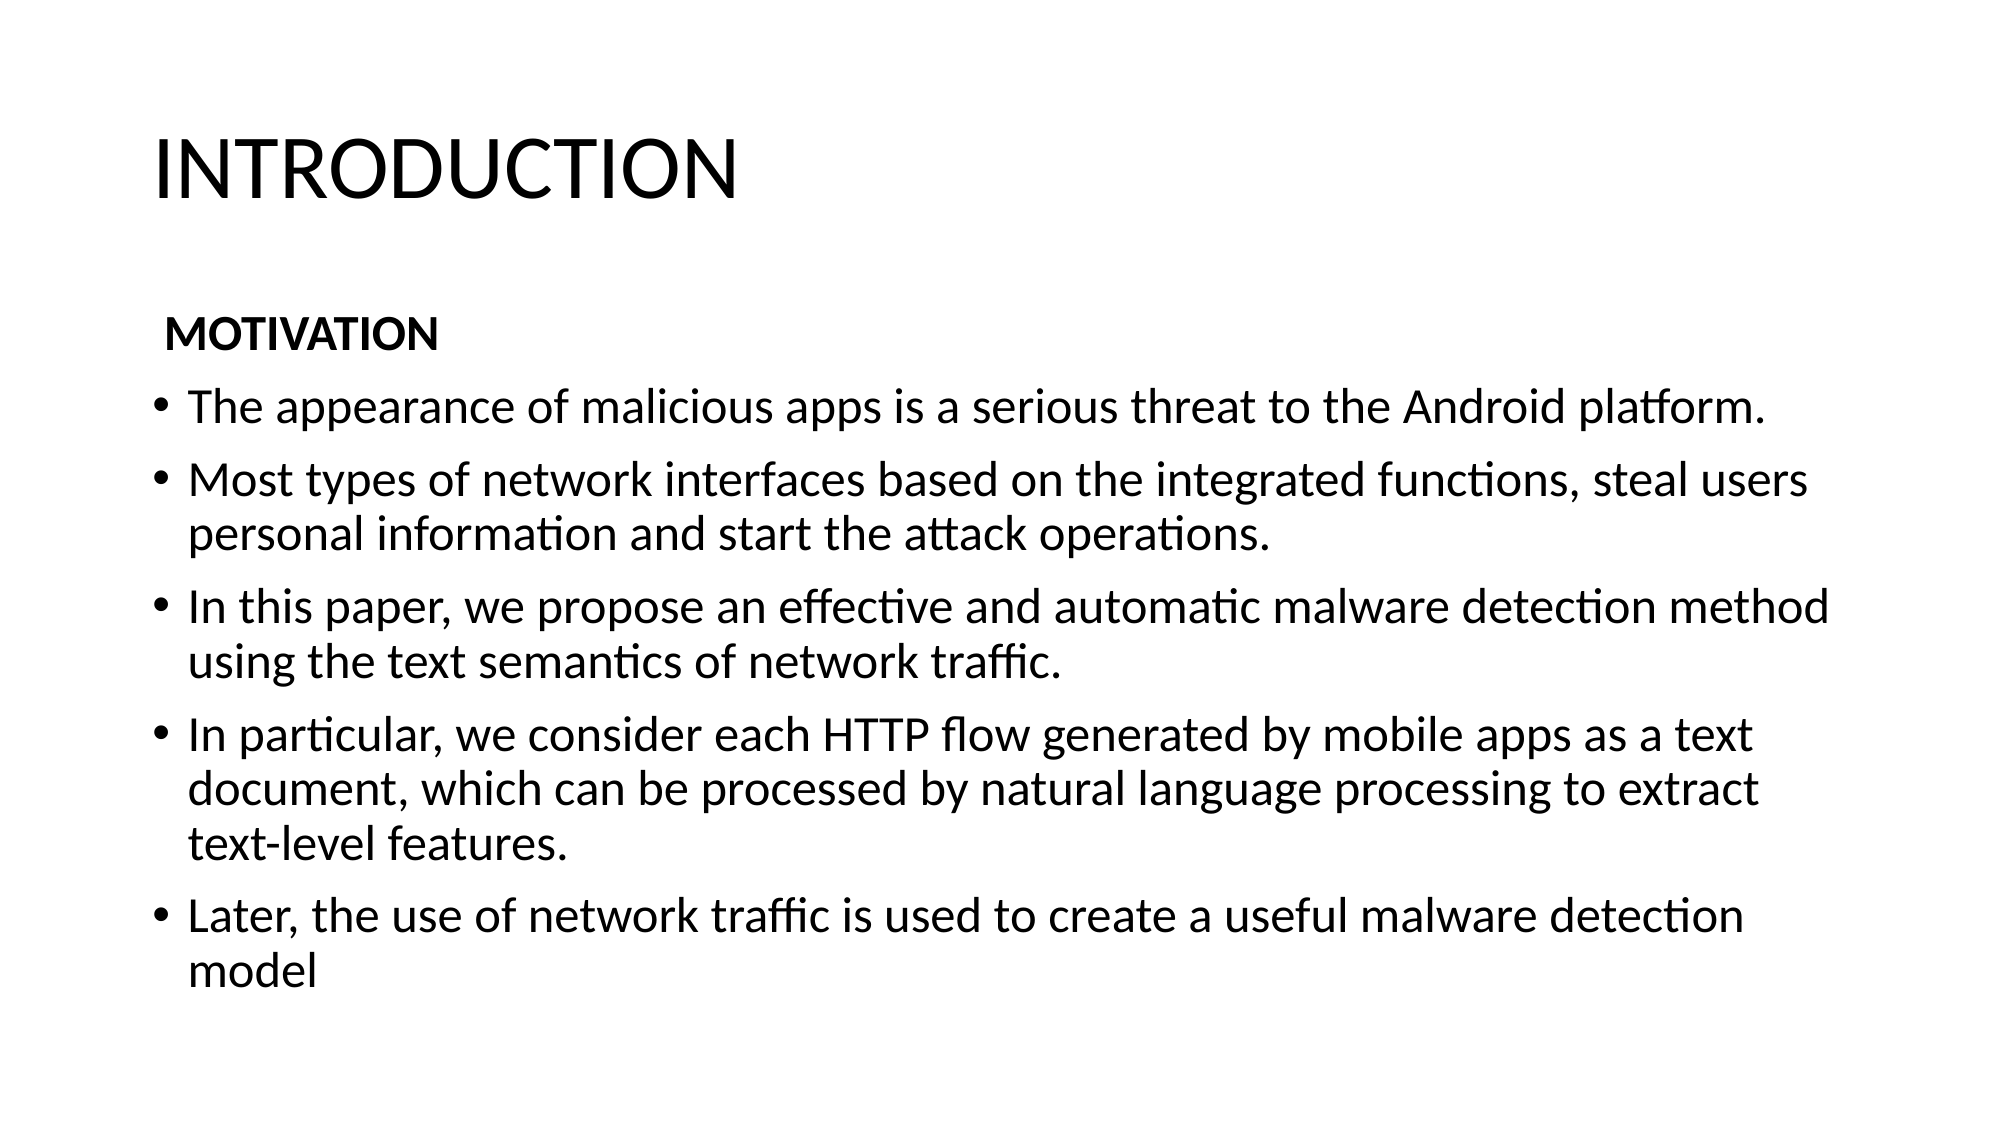

# INTRODUCTION
 MOTIVATION
The appearance of malicious apps is a serious threat to the Android platform.
Most types of network interfaces based on the integrated functions, steal users personal information and start the attack operations.
In this paper, we propose an effective and automatic malware detection method using the text semantics of network traffic.
In particular, we consider each HTTP flow generated by mobile apps as a text document, which can be processed by natural language processing to extract text-level features.
Later, the use of network traffic is used to create a useful malware detection model